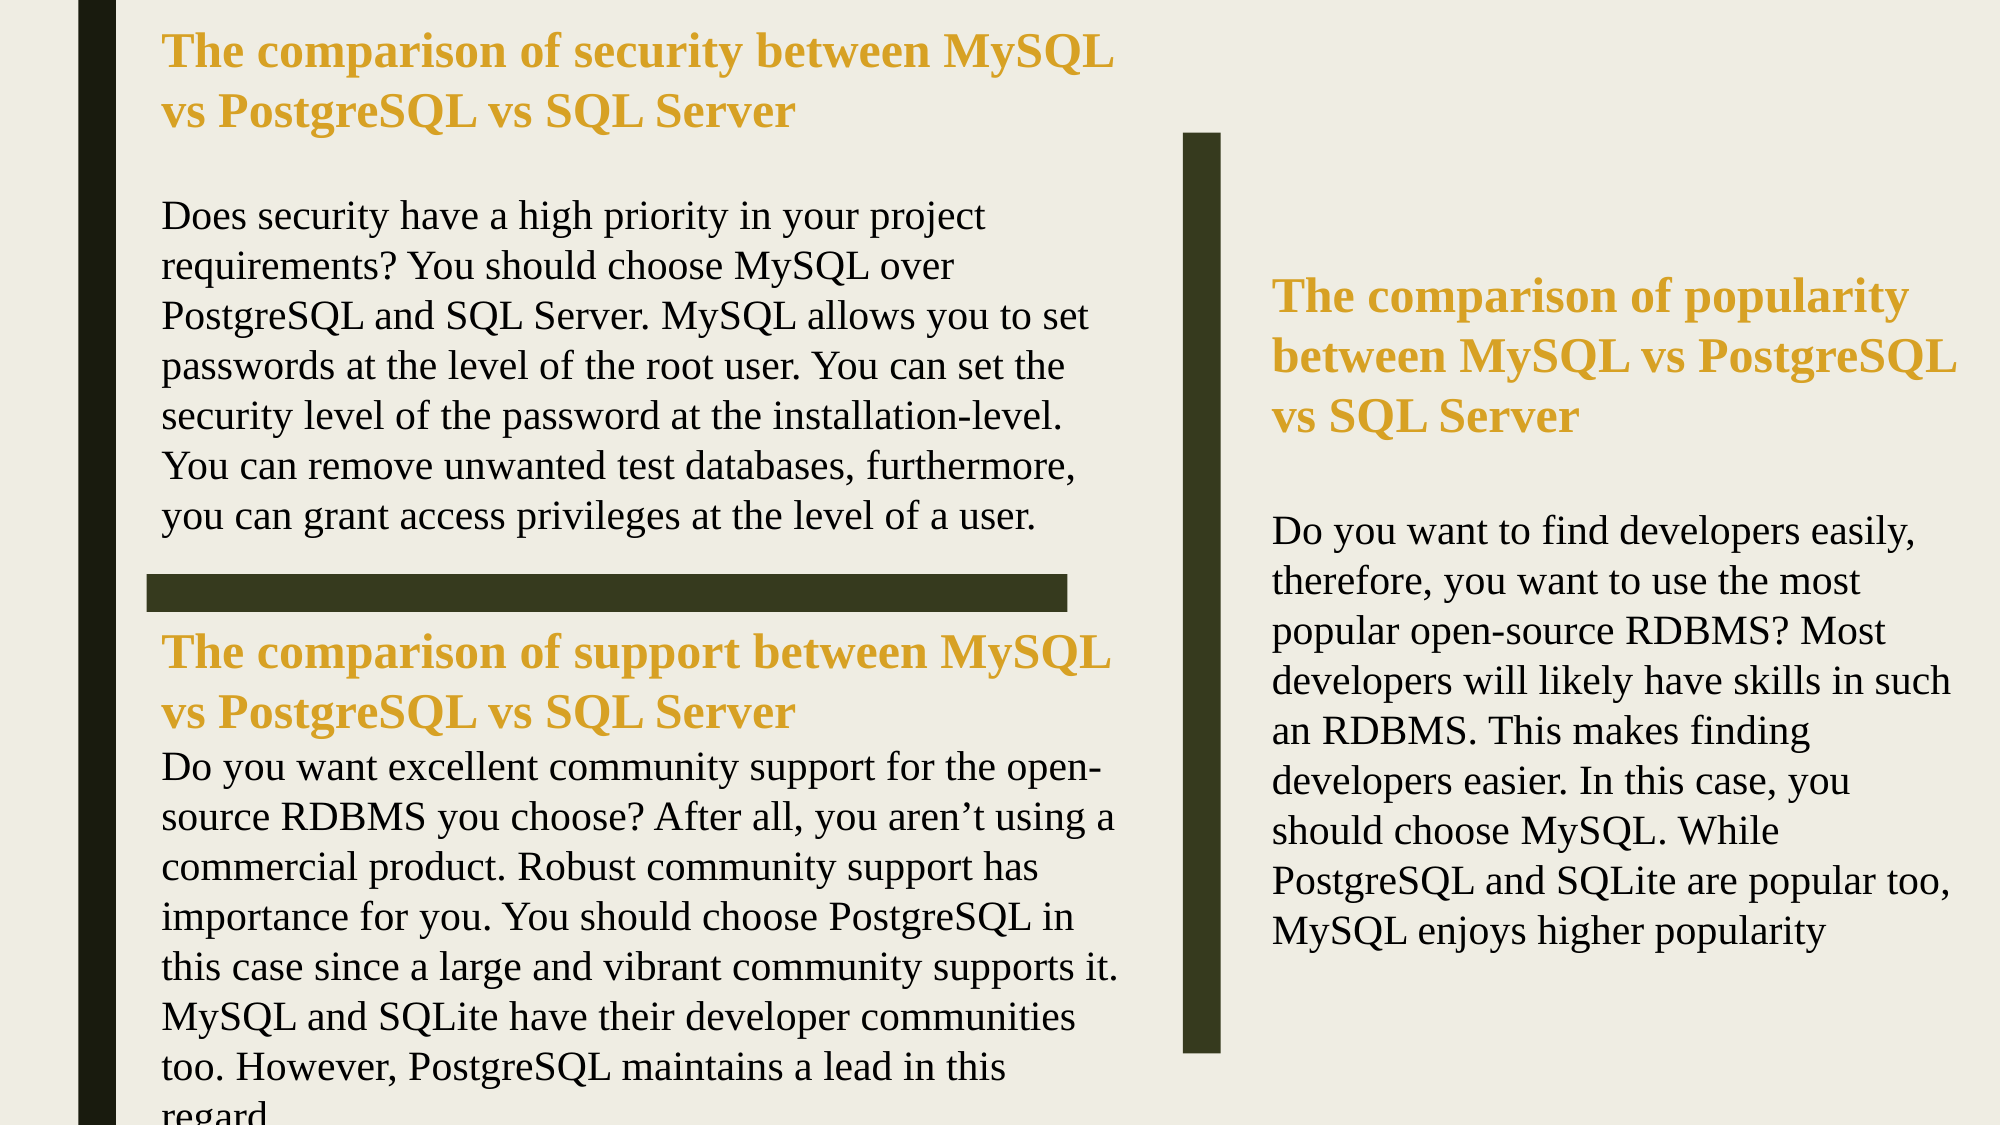

The comparison of security between MySQL vs PostgreSQL vs SQL Server

Does security have a high priority in your project requirements? You should choose MySQL over PostgreSQL and SQL Server. MySQL allows you to set passwords at the level of the root user. You can set the security level of the password at the installation-level. You can remove unwanted test databases, furthermore, you can grant access privileges at the level of a user.

The comparison of popularity between MySQL vs PostgreSQL vs SQL Server

Do you want to find developers easily, therefore, you want to use the most popular open-source RDBMS? Most developers will likely have skills in such an RDBMS. This makes finding developers easier. In this case, you should choose MySQL. While PostgreSQL and SQLite are popular too, MySQL enjoys higher popularity
The comparison of support between MySQL vs PostgreSQL vs SQL Server
Do you want excellent community support for the open-source RDBMS you choose? After all, you aren’t using a commercial product. Robust community support has importance for you. You should choose PostgreSQL in this case since a large and vibrant community supports it. MySQL and SQLite have their developer communities too. However, PostgreSQL maintains a lead in this regard.